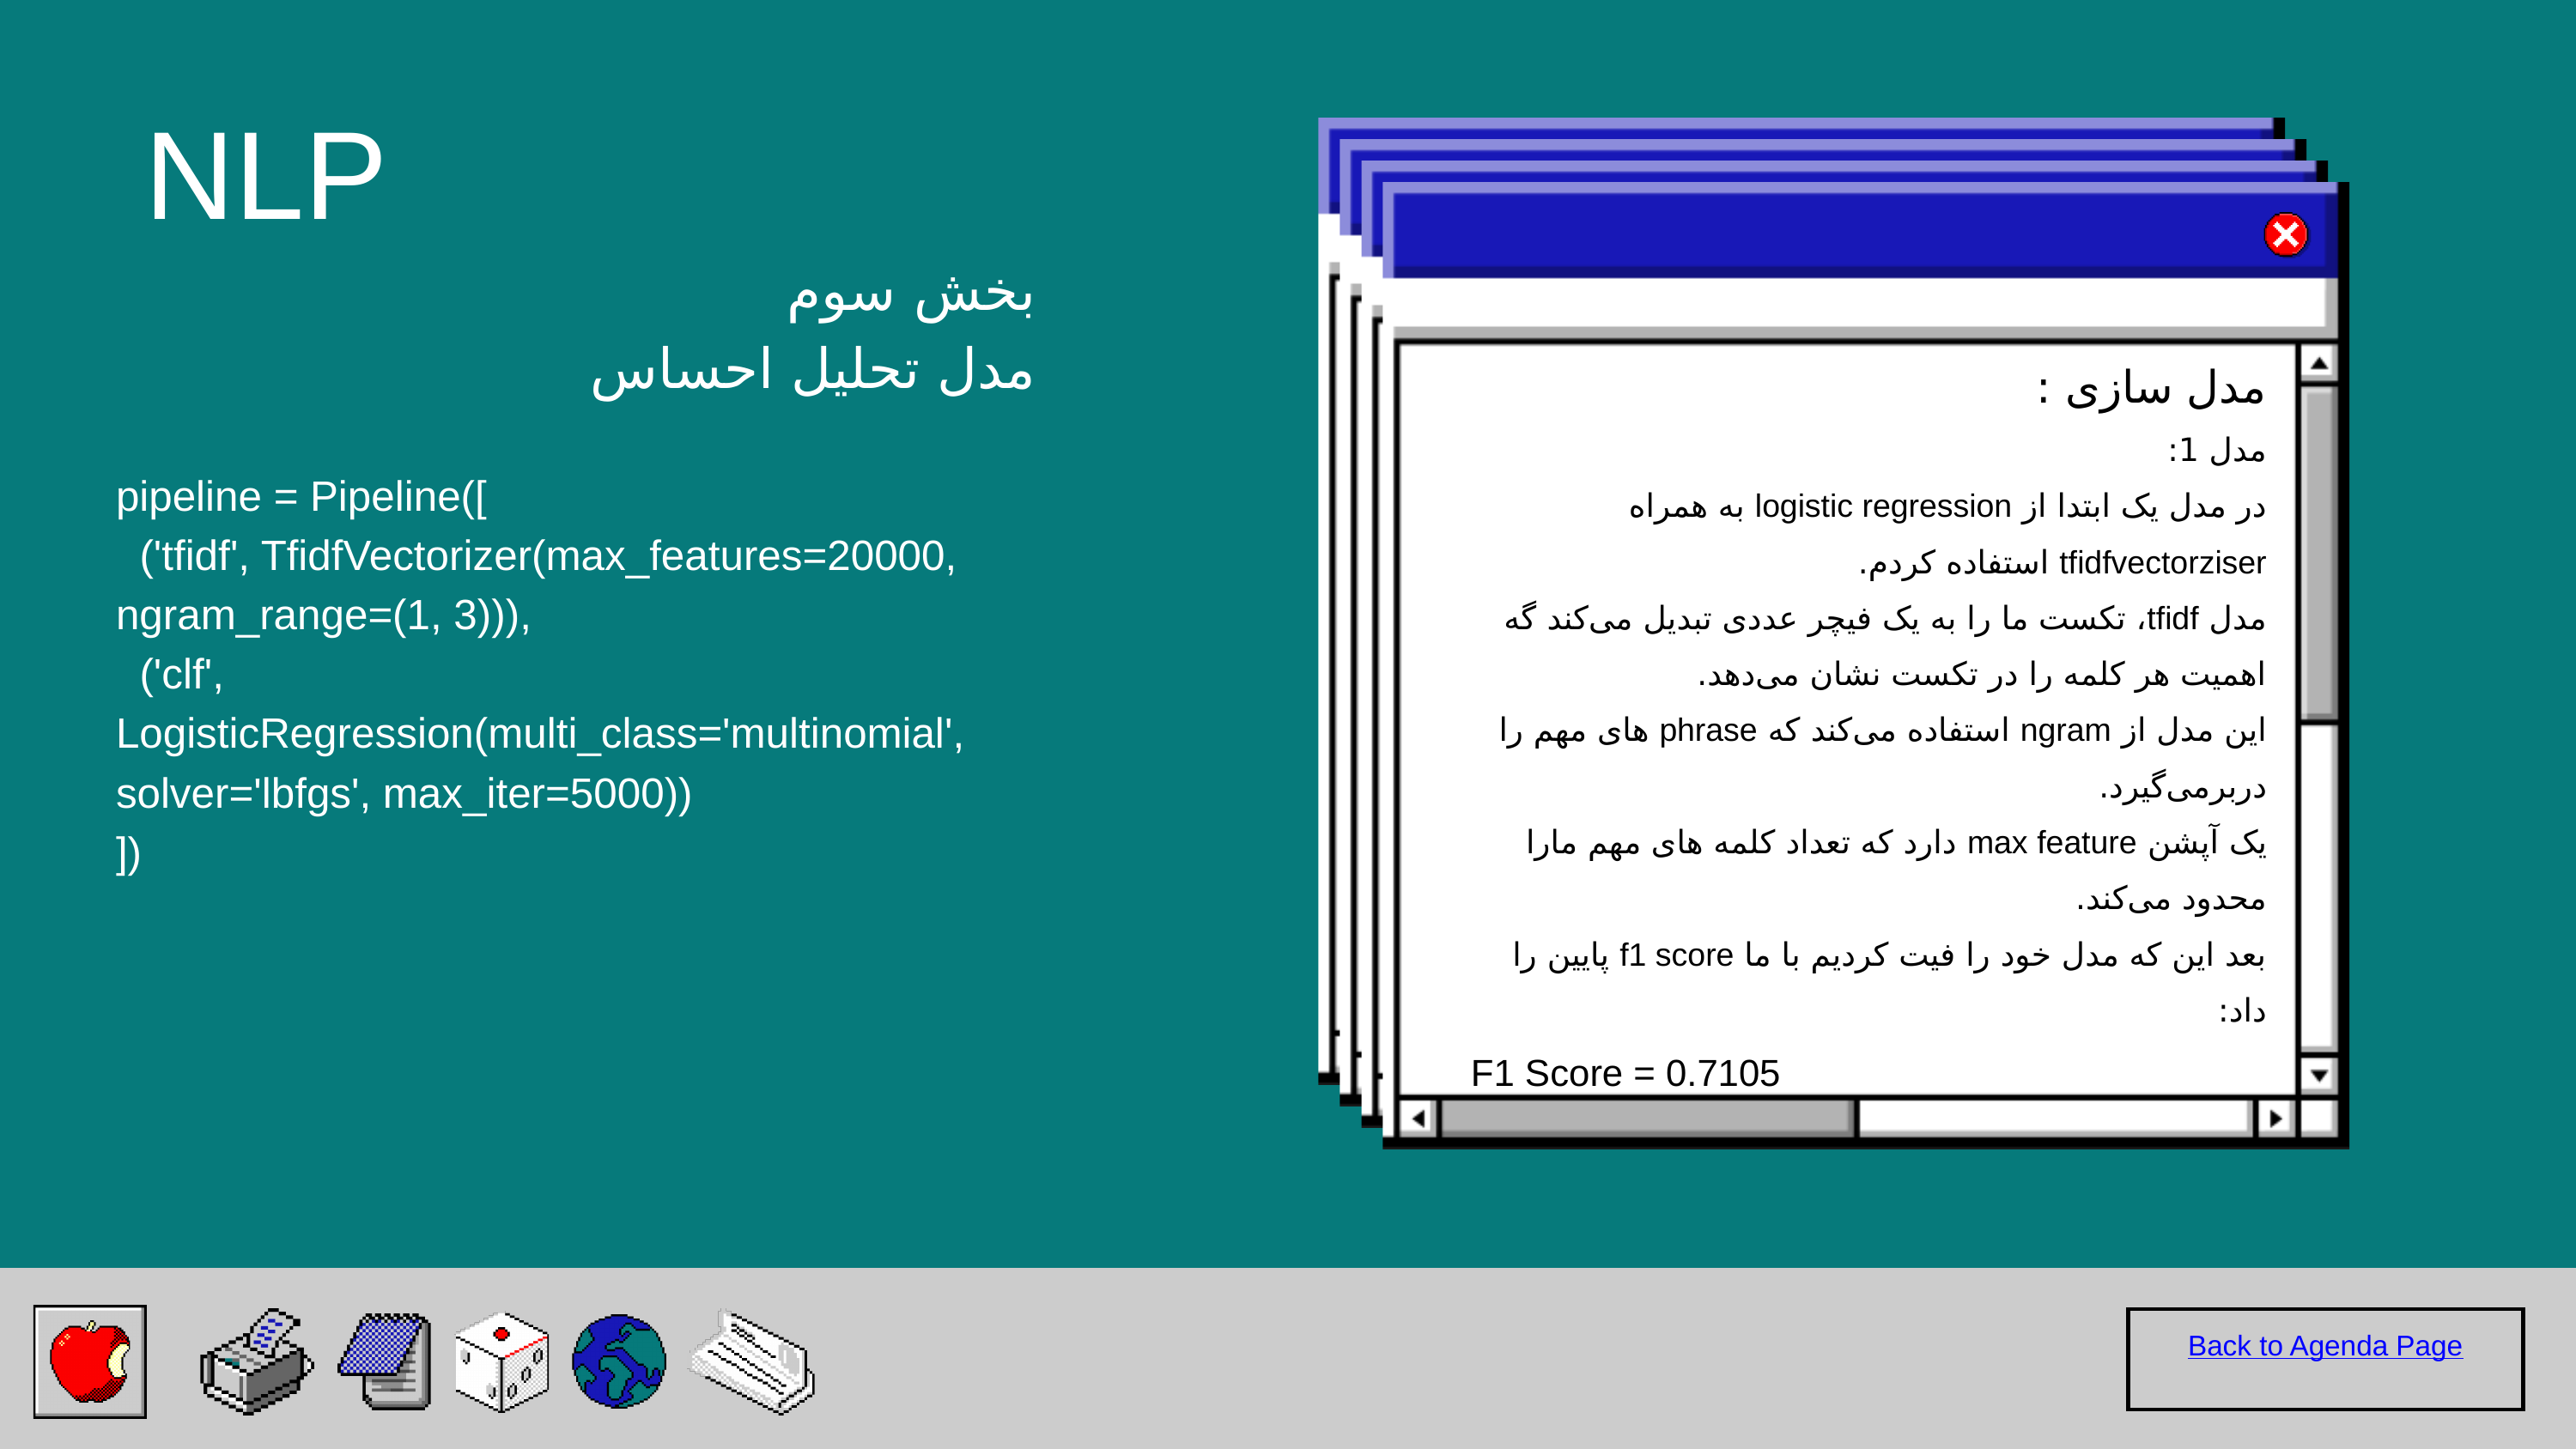

NLP
بخش سوم
مدل تحلیل احساس

مدل سازی :
مدل 1:
در مدل یک ابتدا از logistic regression به همراه tfidfvectorziser استفاده کردم.
مدل tfidf، تکست ما را به یک فیچر عددی تبدیل می‌کند گه اهمیت هر کلمه را در تکست نشان می‌دهد.
این مدل از ngram استفاده می‌کند که phrase های مهم را دربرمی‌گیرد.
یک آپشن max feature دارد که تعداد کلمه های مهم مارا محدود می‌کند.
بعد این که مدل خود را فیت کردیم با ما f1 score پایین را داد:
F1 Score = 0.7105

pipeline = Pipeline([
  ('tfidf', TfidfVectorizer(max_features=20000, ngram_range=(1, 3))),
  ('clf', LogisticRegression(multi_class='multinomial', solver='lbfgs', max_iter=5000))
])

Back to Agenda Page